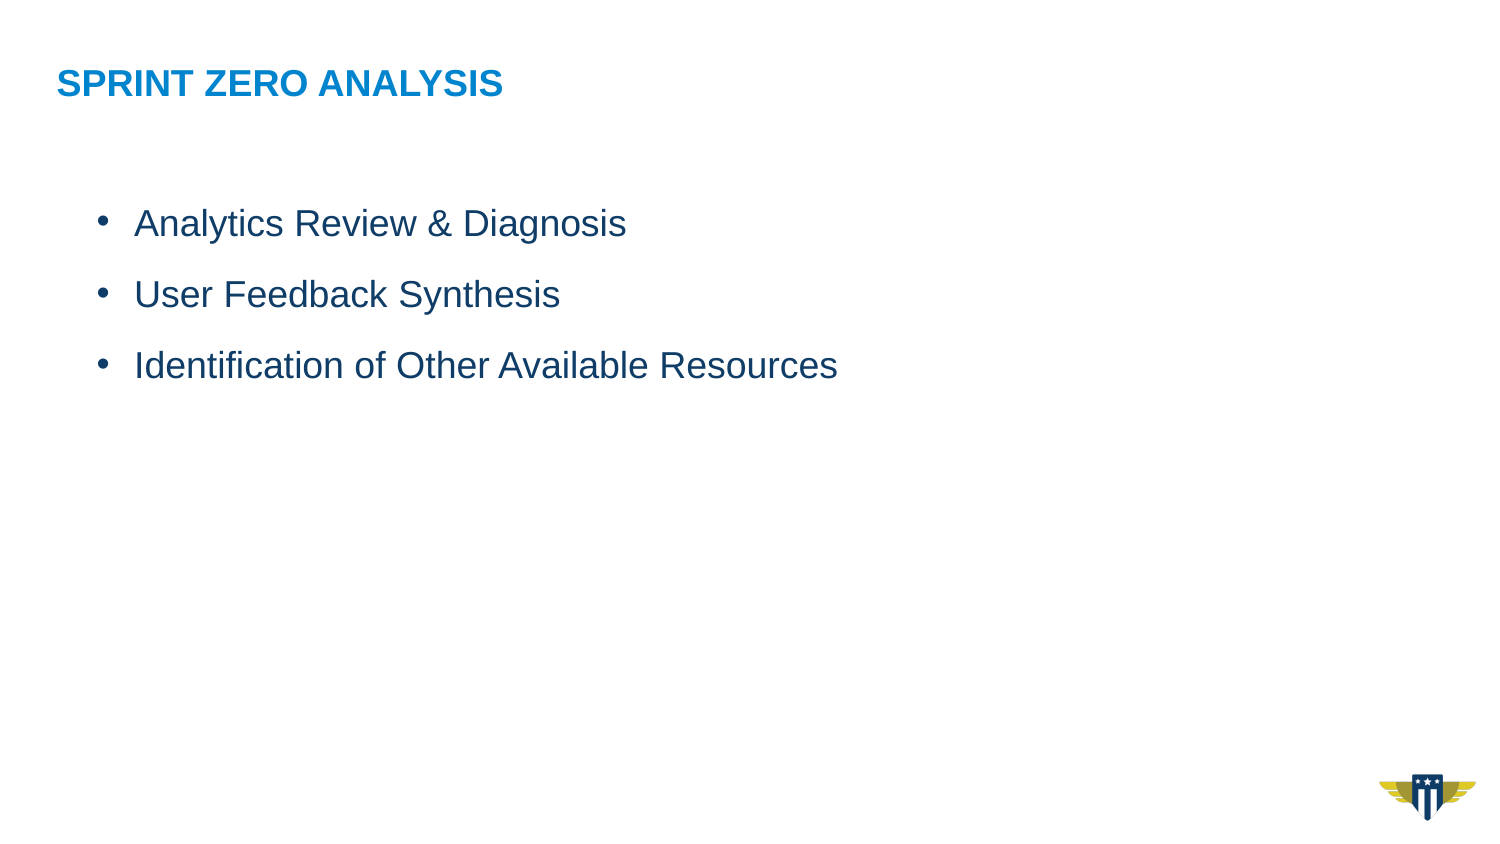

# Sprint zero analysis
Analytics Review & Diagnosis
User Feedback Synthesis
Identification of Other Available Resources